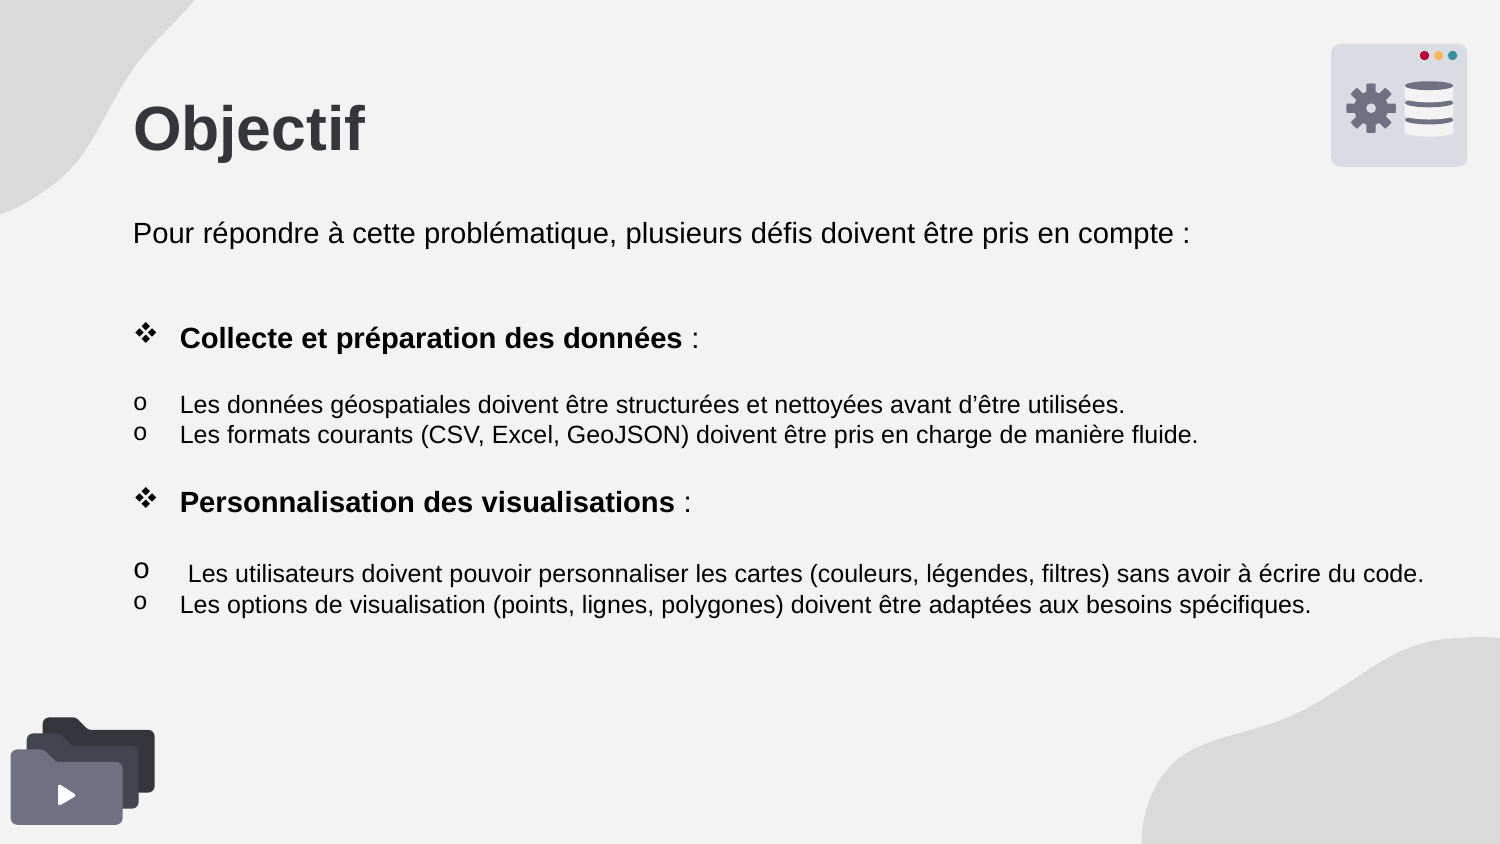

# Objectif
Pour répondre à cette problématique, plusieurs défis doivent être pris en compte :

Collecte et préparation des données :

Les données géospatiales doivent être structurées et nettoyées avant d’être utilisées.
Les formats courants (CSV, Excel, GeoJSON) doivent être pris en charge de manière fluide.

Personnalisation des visualisations :

 Les utilisateurs doivent pouvoir personnaliser les cartes (couleurs, légendes, filtres) sans avoir à écrire du code.
Les options de visualisation (points, lignes, polygones) doivent être adaptées aux besoins spécifiques.